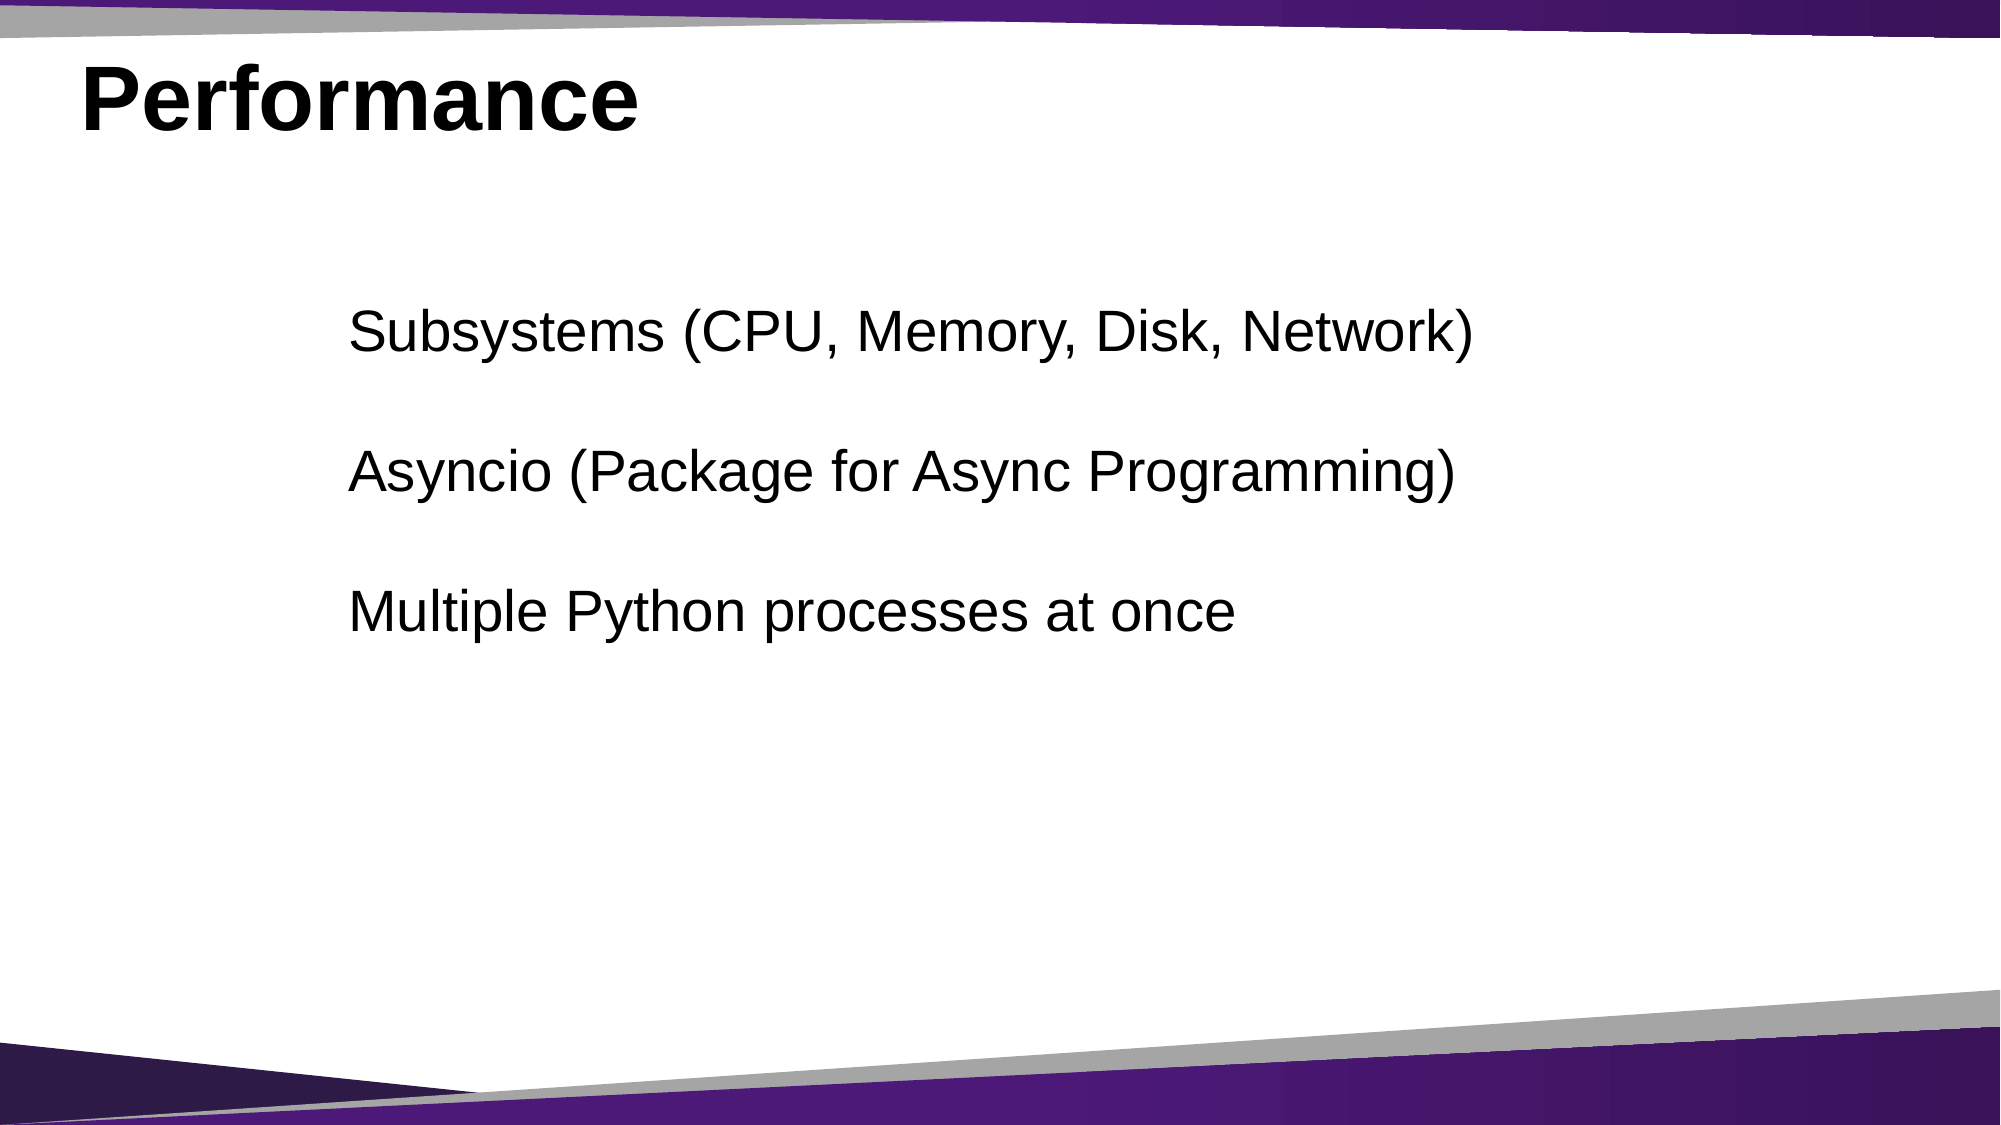

# Performance
Subsystems (CPU, Memory, Disk, Network)

Asyncio (Package for Async Programming)

Multiple Python processes at once